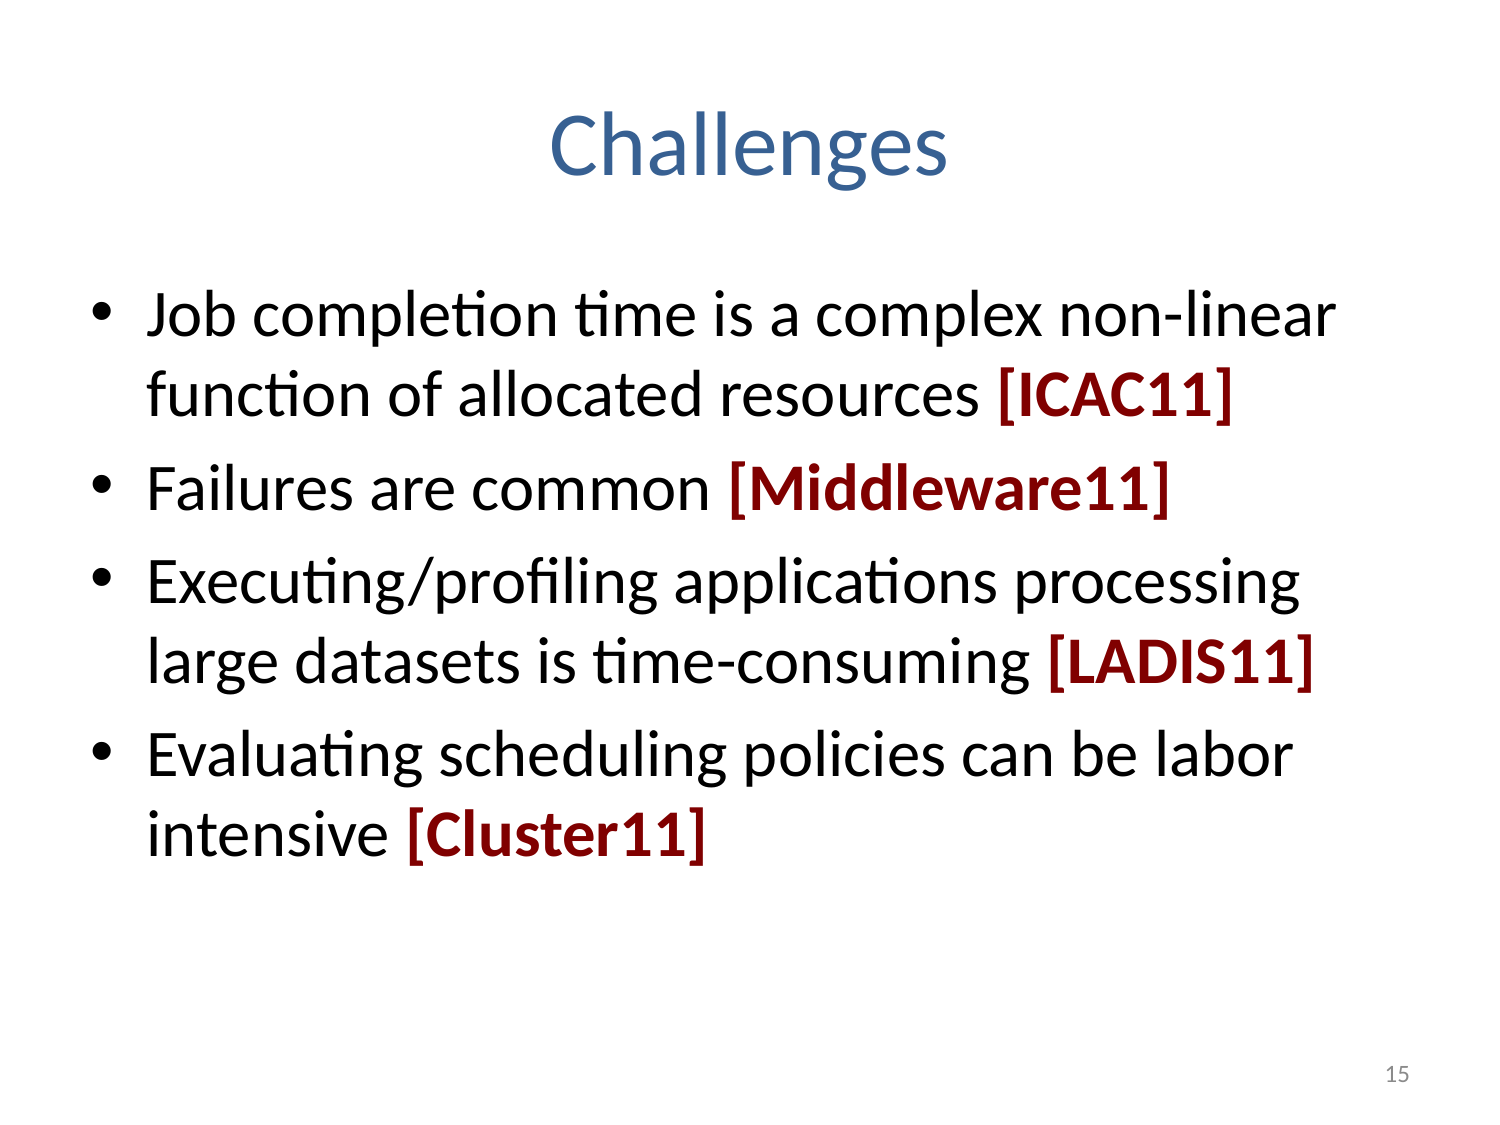

# Challenges
Job completion time is a complex non-linear function of allocated resources [ICAC11]
Failures are common [Middleware11]
Executing/profiling applications processing large datasets is time-consuming [LADIS11]
Evaluating scheduling policies can be labor intensive [Cluster11]
15